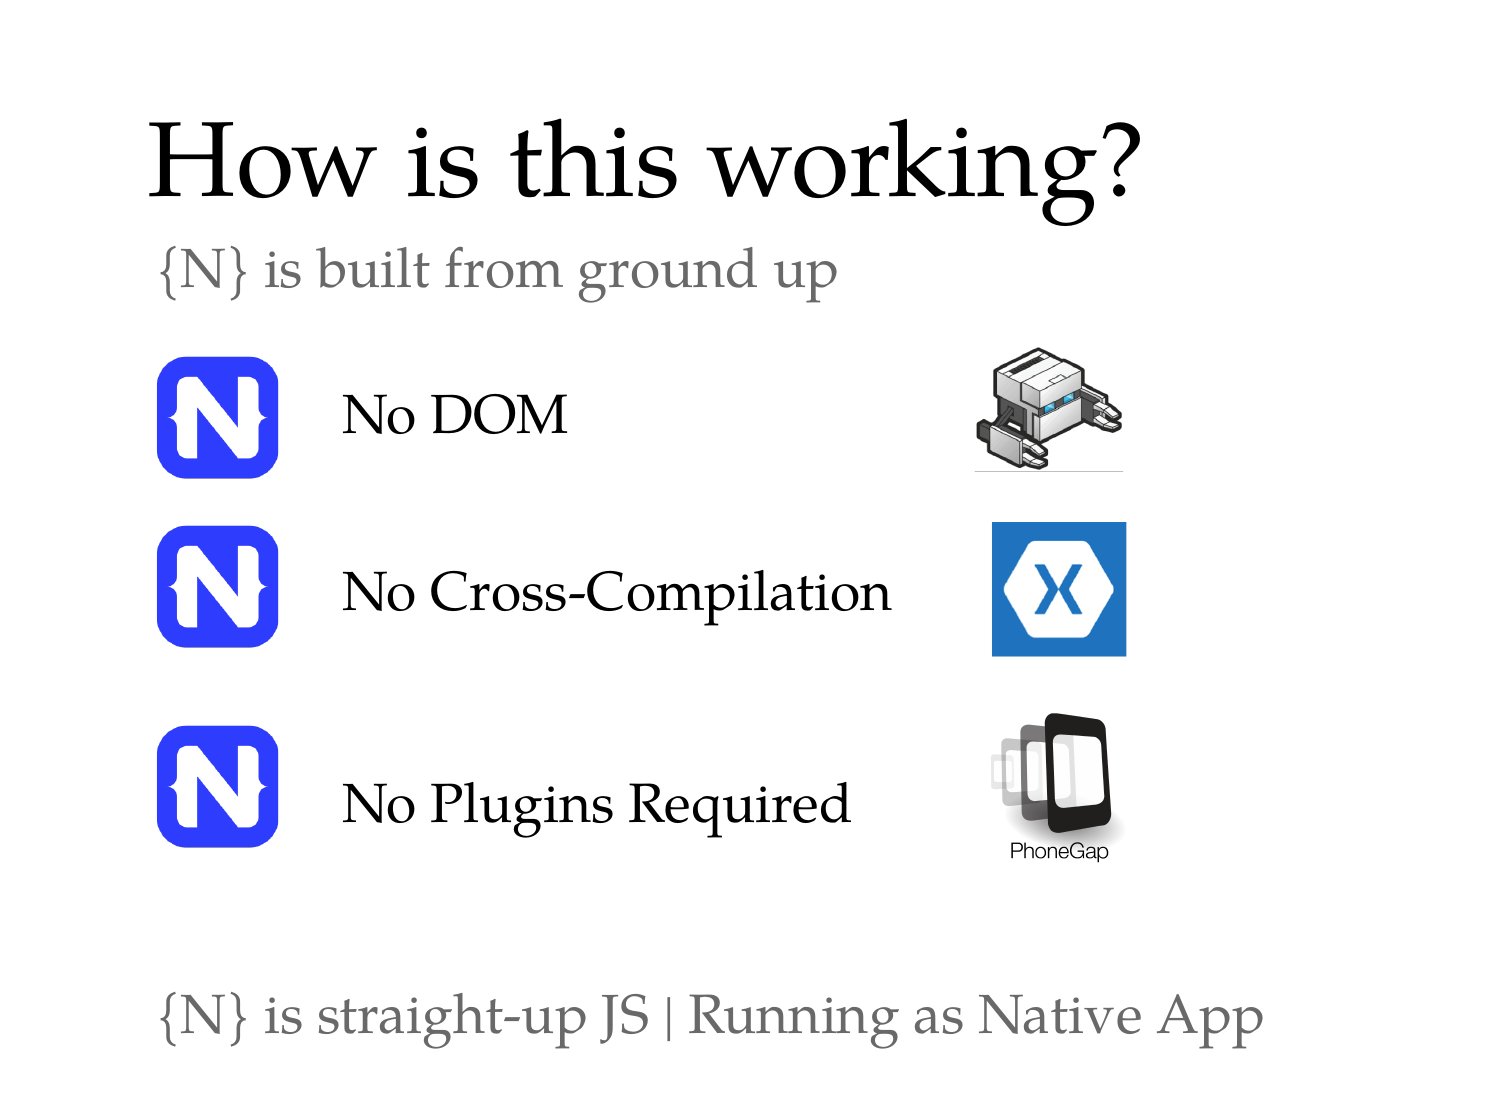

# How is this working?
{N} is built from ground up

No DOM

No Cross-Compilation

No Plugins Required

{N} is straight-up JS | Running as Native App